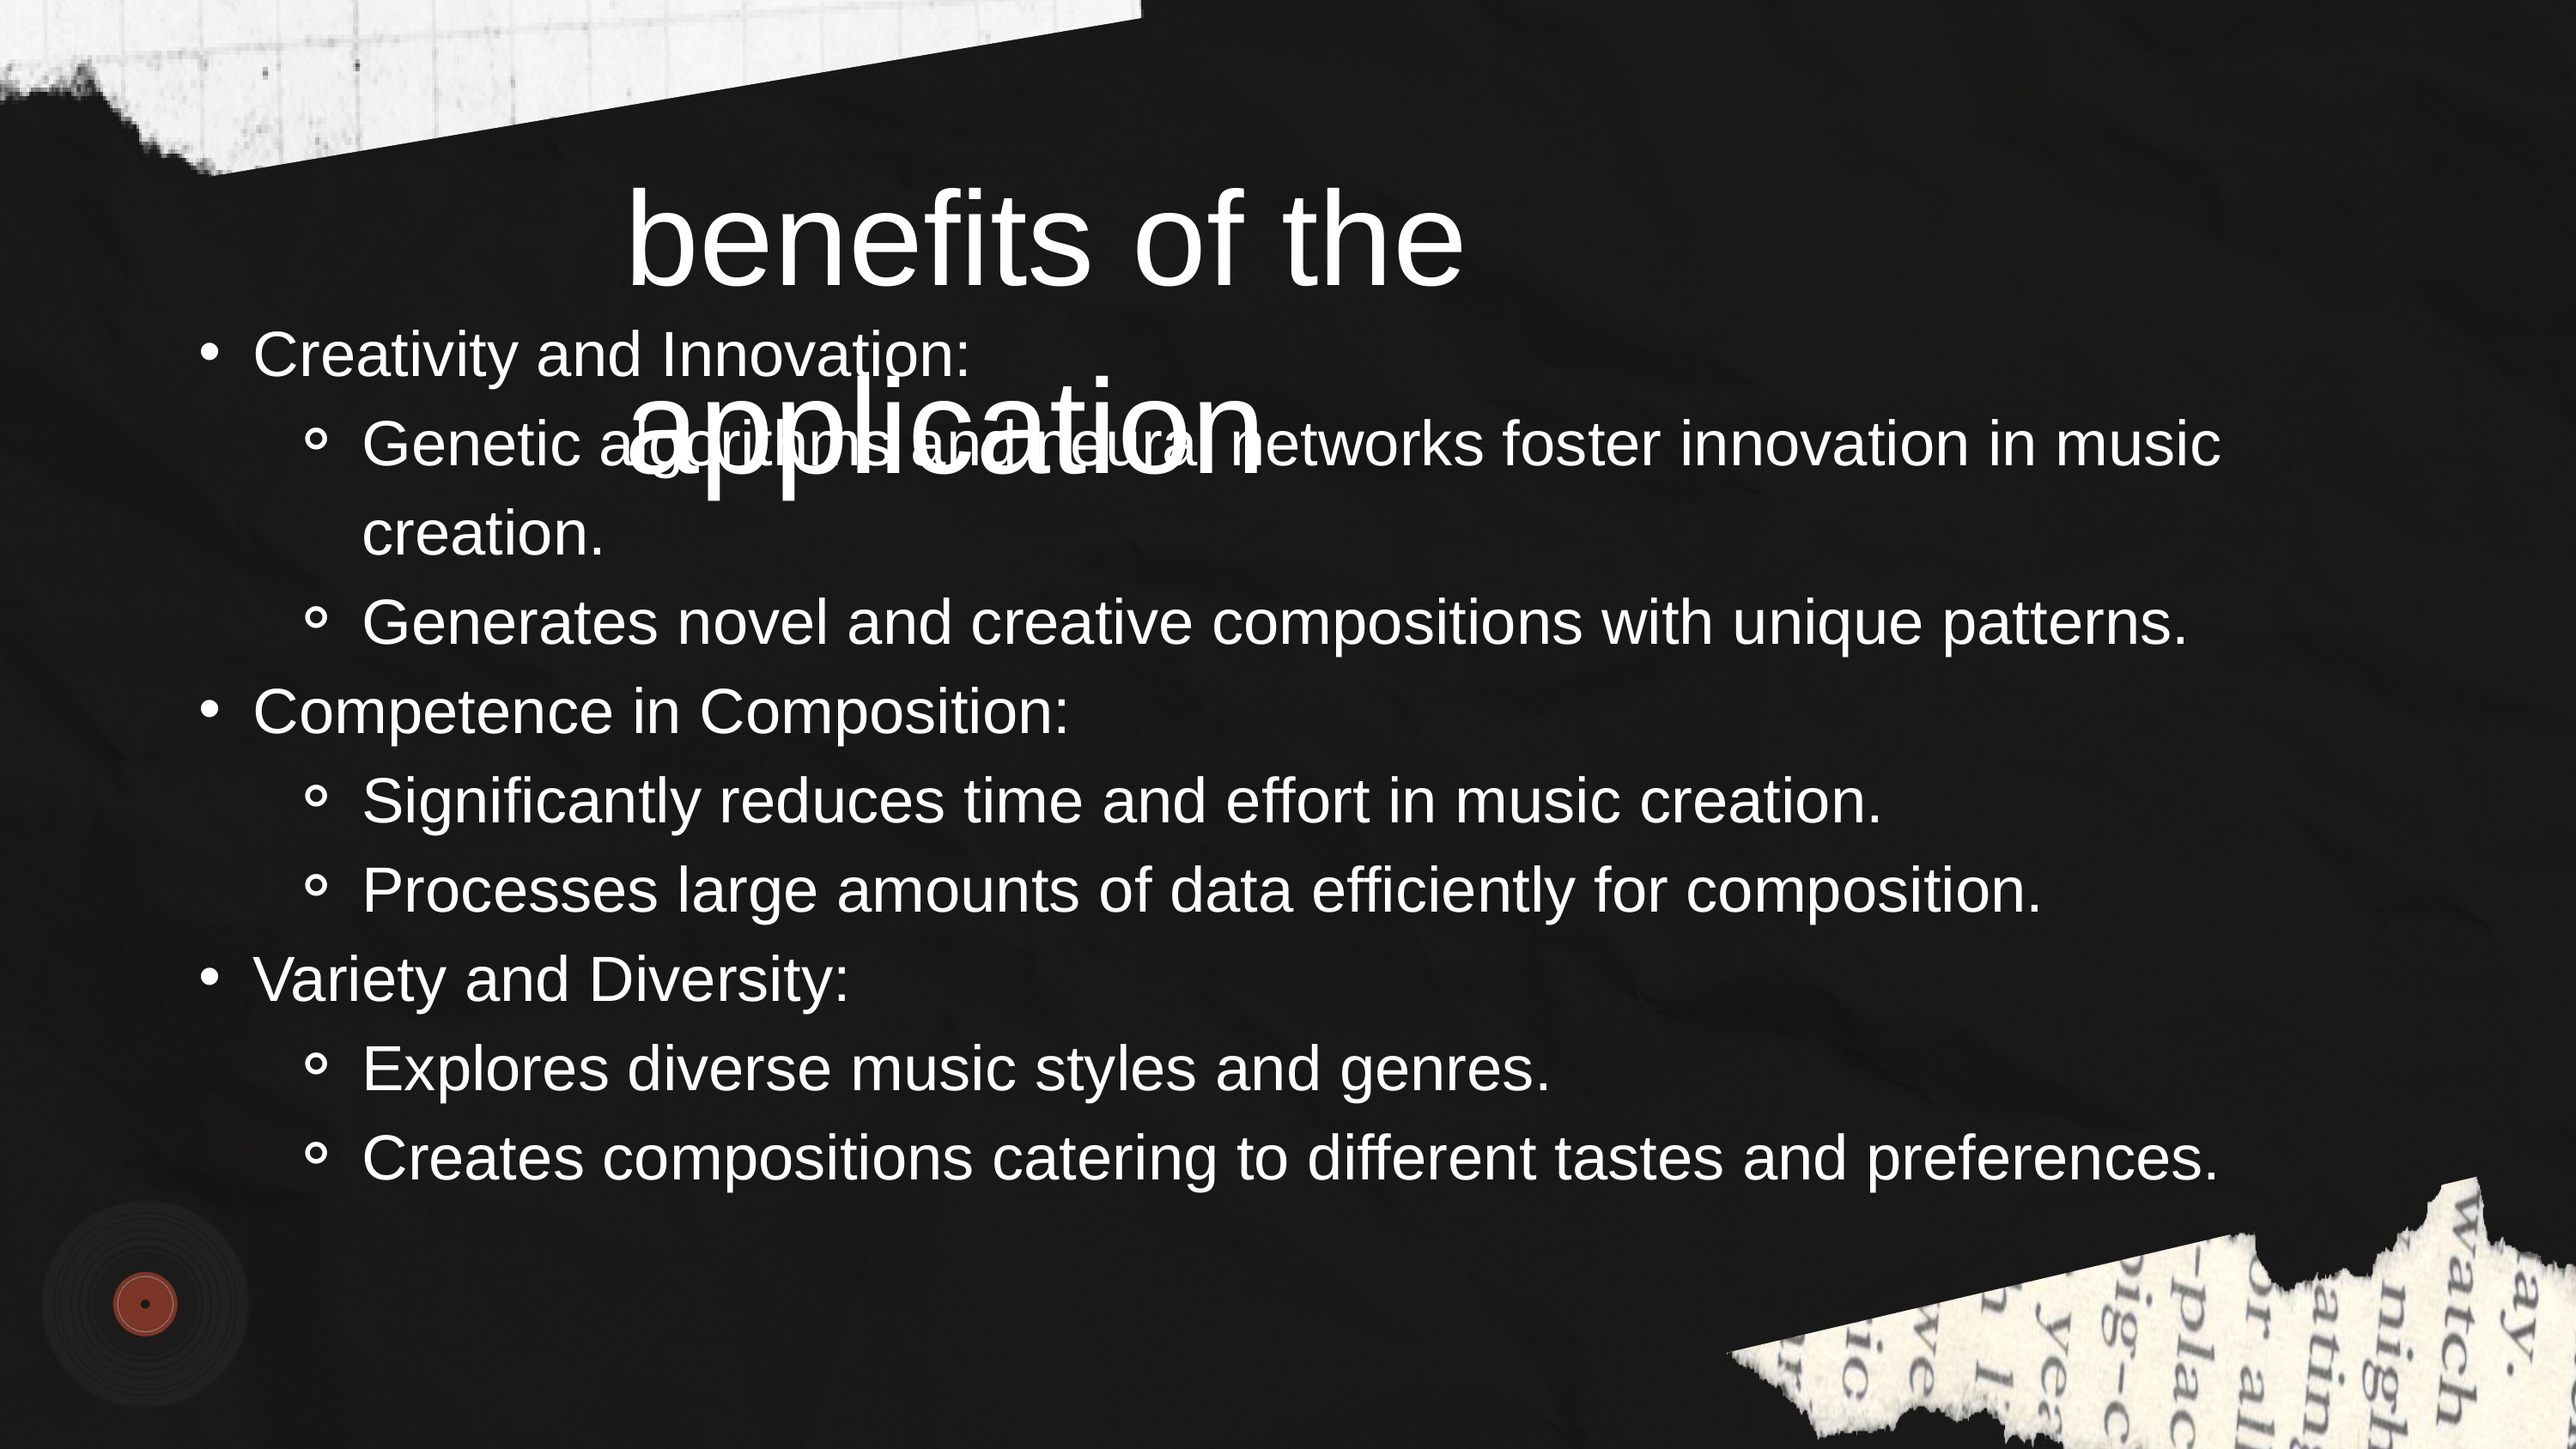

benefits of the application
Creativity and Innovation:
Genetic algorithms and neural networks foster innovation in music creation.
Generates novel and creative compositions with unique patterns.
Competence in Composition:
Significantly reduces time and effort in music creation.
Processes large amounts of data efficiently for composition.
Variety and Diversity:
Explores diverse music styles and genres.
Creates compositions catering to different tastes and preferences.